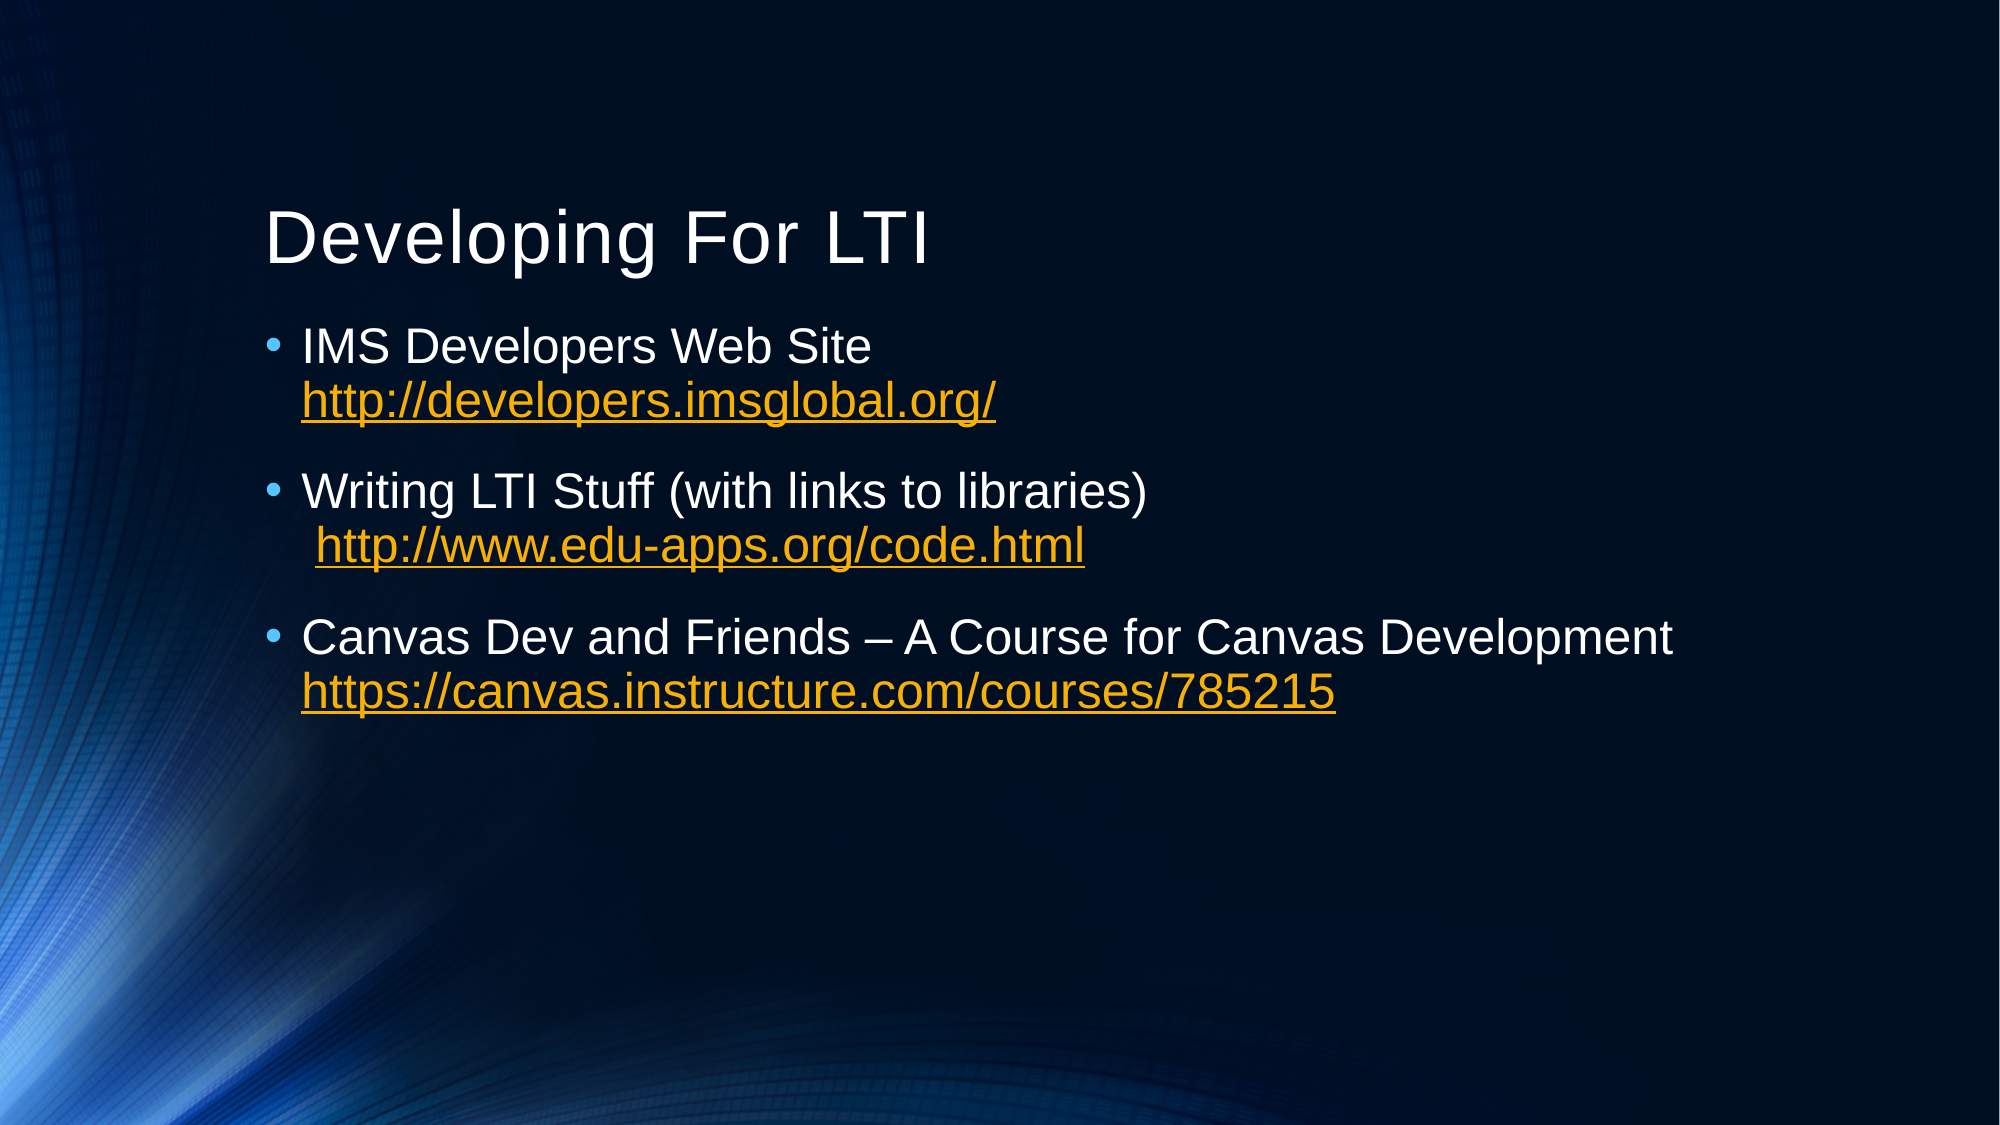

# Developing For LTI
IMS Developers Web Site
http://developers.imsglobal.org/
Writing LTI Stuff (with links to libraries)
 http://www.edu-apps.org/code.html
Canvas Dev and Friends – A Course for Canvas Development
https://canvas.instructure.com/courses/785215